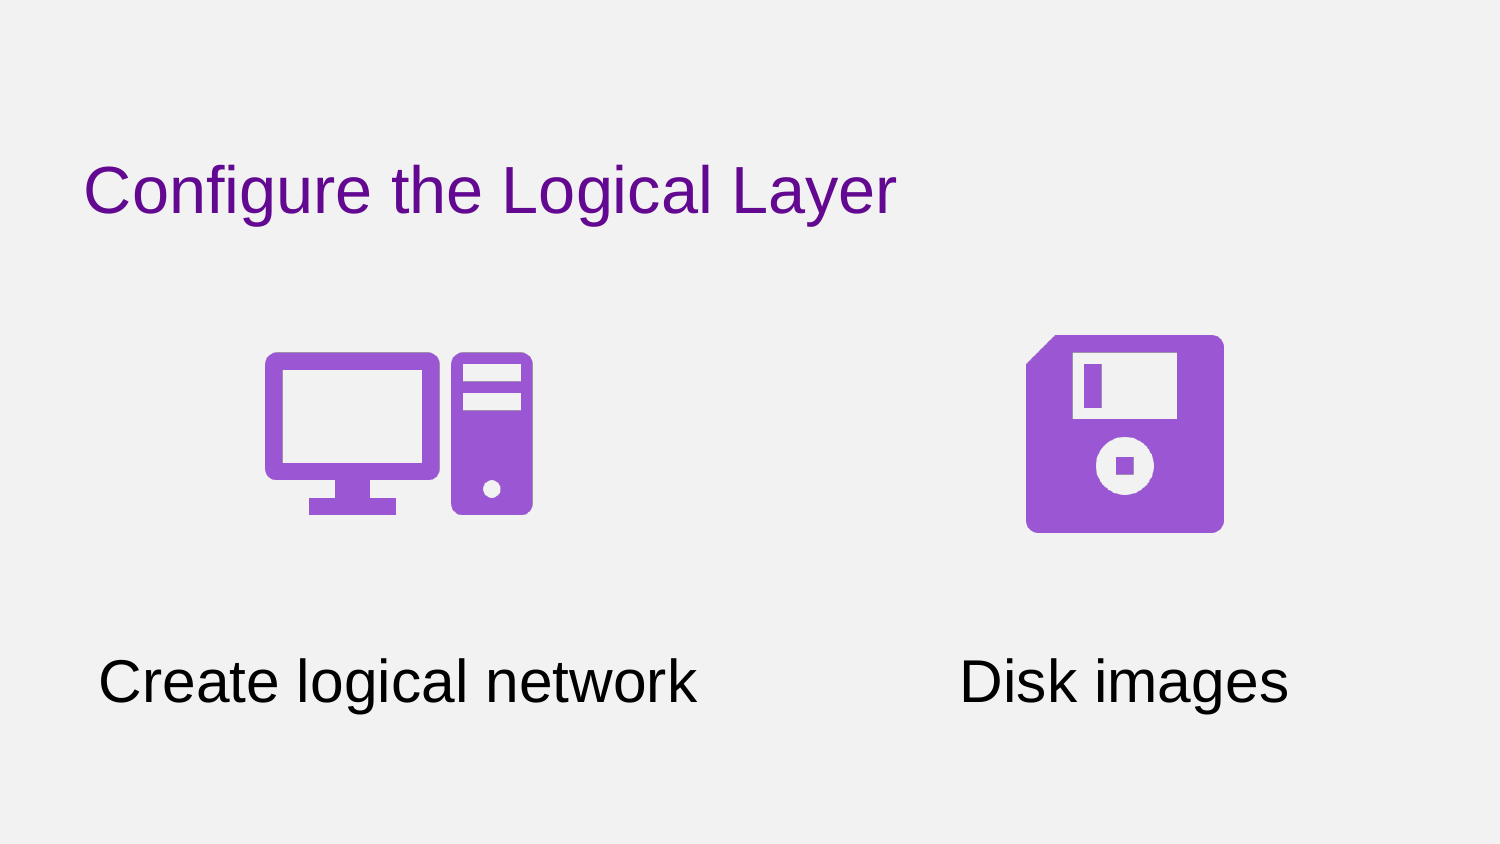

# Configure the Logical Layer
Create logical network
Disk images